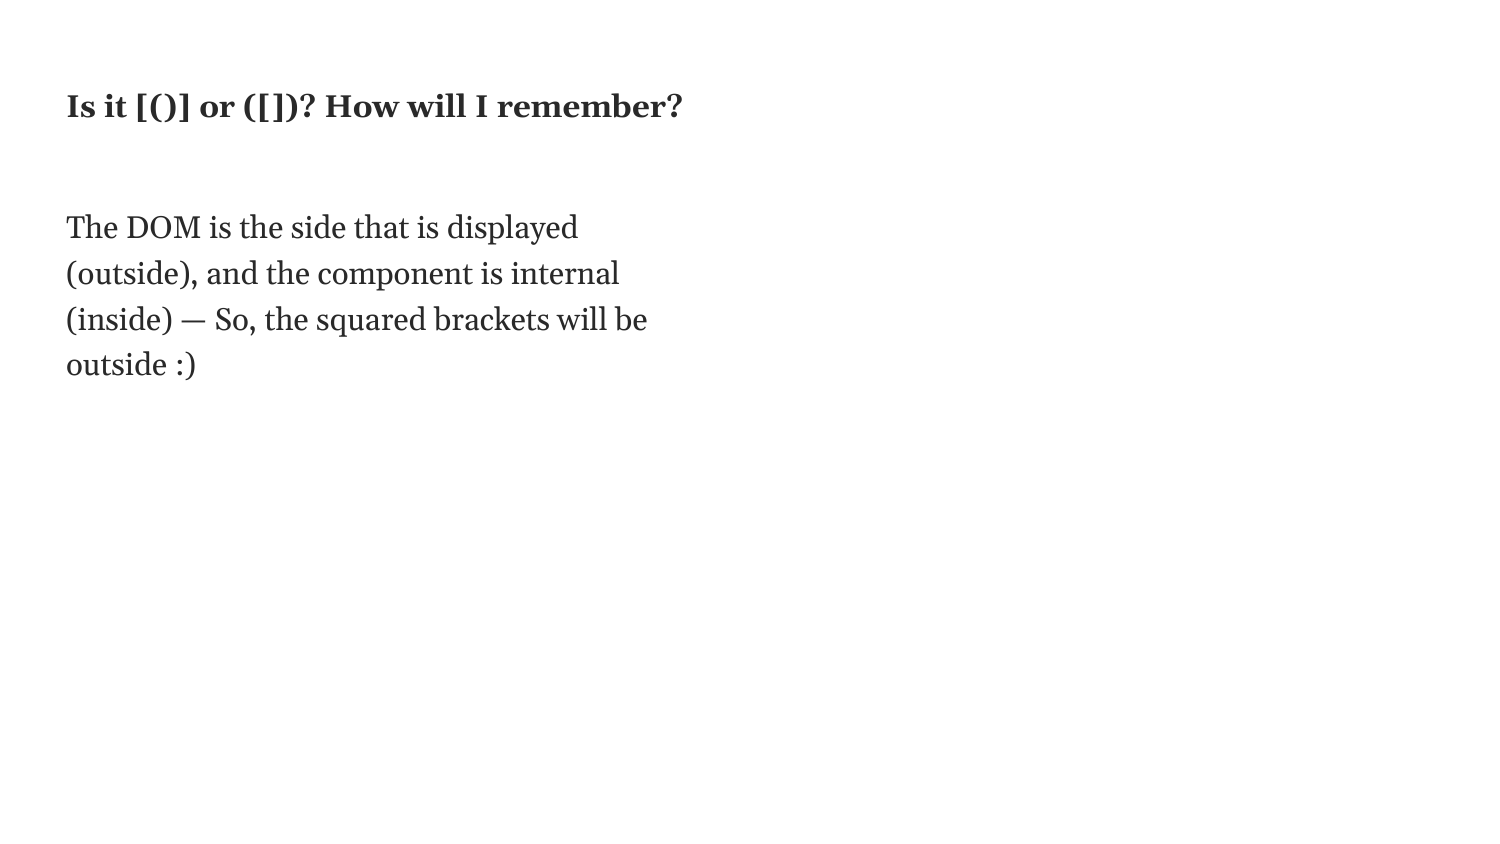

# Is it [()] or ([])? How will I remember?
The DOM is the side that is displayed (outside), and the component is internal (inside) — So, the squared brackets will be outside :)